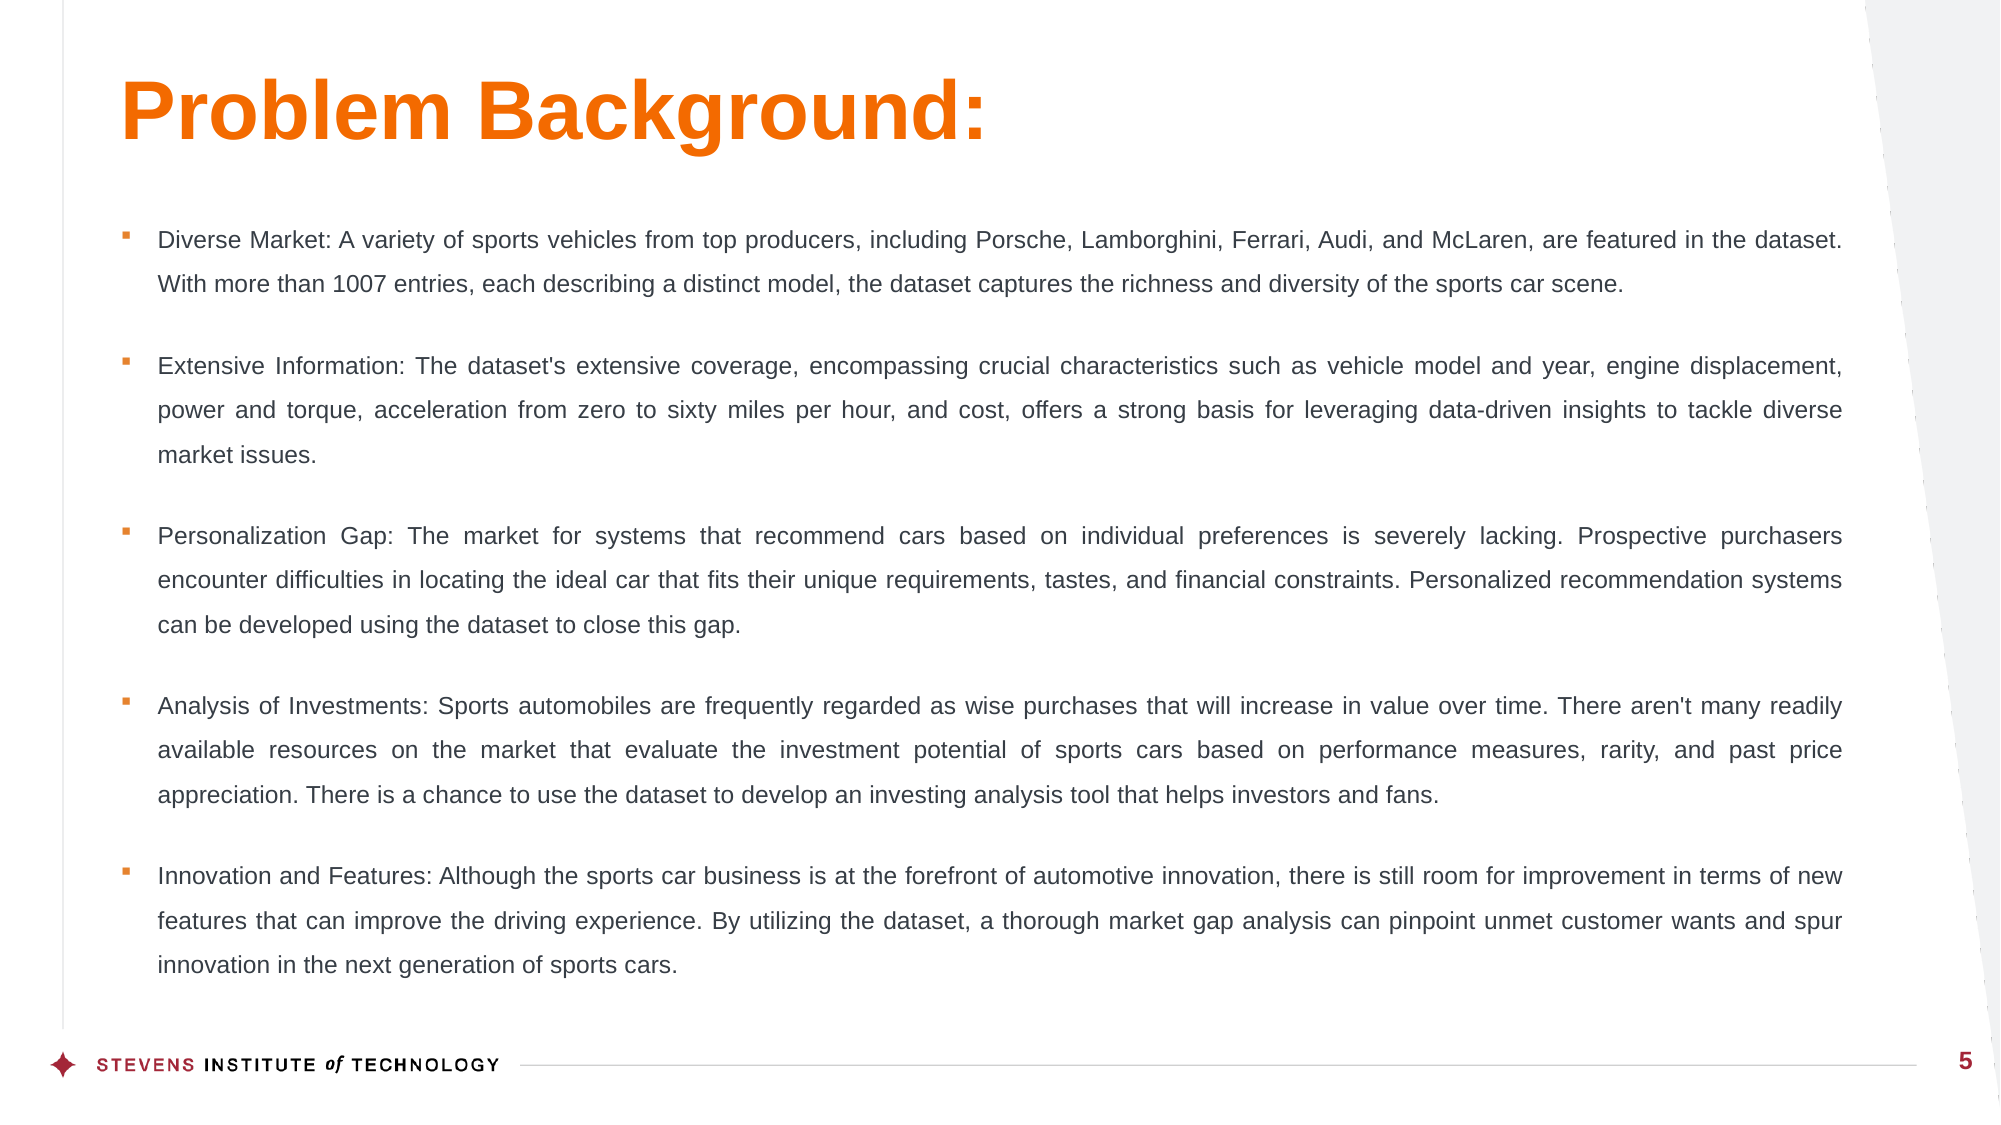

# Problem Background:
Diverse Market: A variety of sports vehicles from top producers, including Porsche, Lamborghini, Ferrari, Audi, and McLaren, are featured in the dataset. With more than 1007 entries, each describing a distinct model, the dataset captures the richness and diversity of the sports car scene.
Extensive Information: The dataset's extensive coverage, encompassing crucial characteristics such as vehicle model and year, engine displacement, power and torque, acceleration from zero to sixty miles per hour, and cost, offers a strong basis for leveraging data-driven insights to tackle diverse market issues.
Personalization Gap: The market for systems that recommend cars based on individual preferences is severely lacking. Prospective purchasers encounter difficulties in locating the ideal car that fits their unique requirements, tastes, and financial constraints. Personalized recommendation systems can be developed using the dataset to close this gap.
Analysis of Investments: Sports automobiles are frequently regarded as wise purchases that will increase in value over time. There aren't many readily available resources on the market that evaluate the investment potential of sports cars based on performance measures, rarity, and past price appreciation. There is a chance to use the dataset to develop an investing analysis tool that helps investors and fans.
Innovation and Features: Although the sports car business is at the forefront of automotive innovation, there is still room for improvement in terms of new features that can improve the driving experience. By utilizing the dataset, a thorough market gap analysis can pinpoint unmet customer wants and spur innovation in the next generation of sports cars.
5